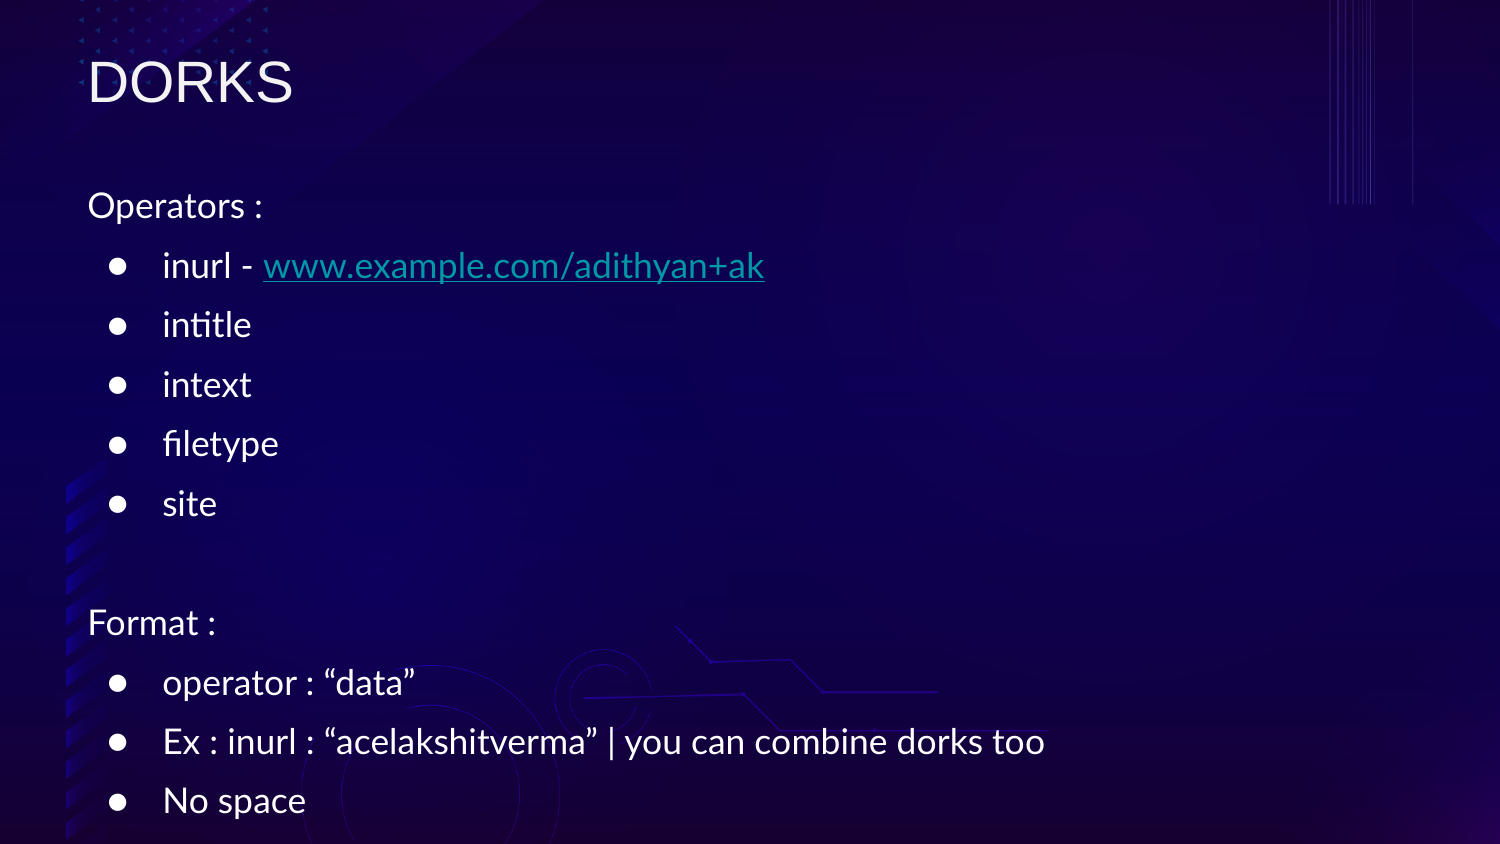

DORKS
Operators :
inurl - www.example.com/adithyan+ak
intitle
intext
filetype
site

Format :
operator : “data”
Ex : inurl : “acelakshitverma” | you can combine dorks too
No space